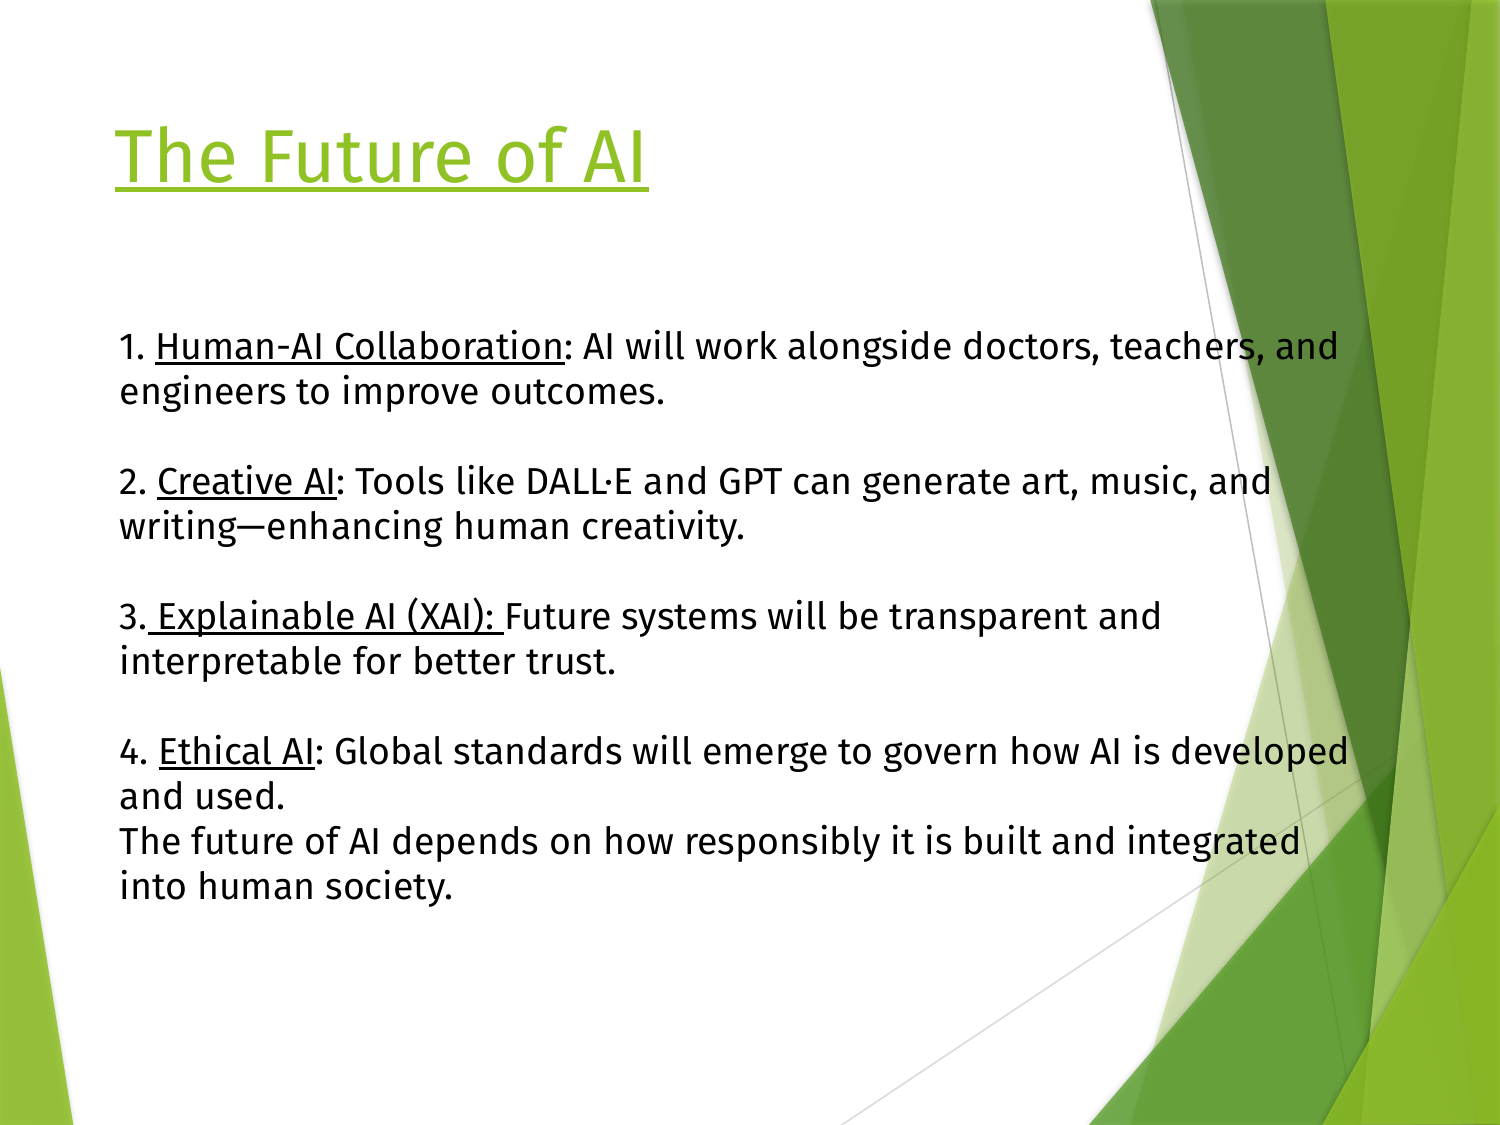

# The Future of AI

1. Human-AI Collaboration: AI will work alongside doctors, teachers, and engineers to improve outcomes.
2. Creative AI: Tools like DALL·E and GPT can generate art, music, and writing—enhancing human creativity.
3. Explainable AI (XAI): Future systems will be transparent and interpretable for better trust.
4. Ethical AI: Global standards will emerge to govern how AI is developed and used.
The future of AI depends on how responsibly it is built and integrated into human society.